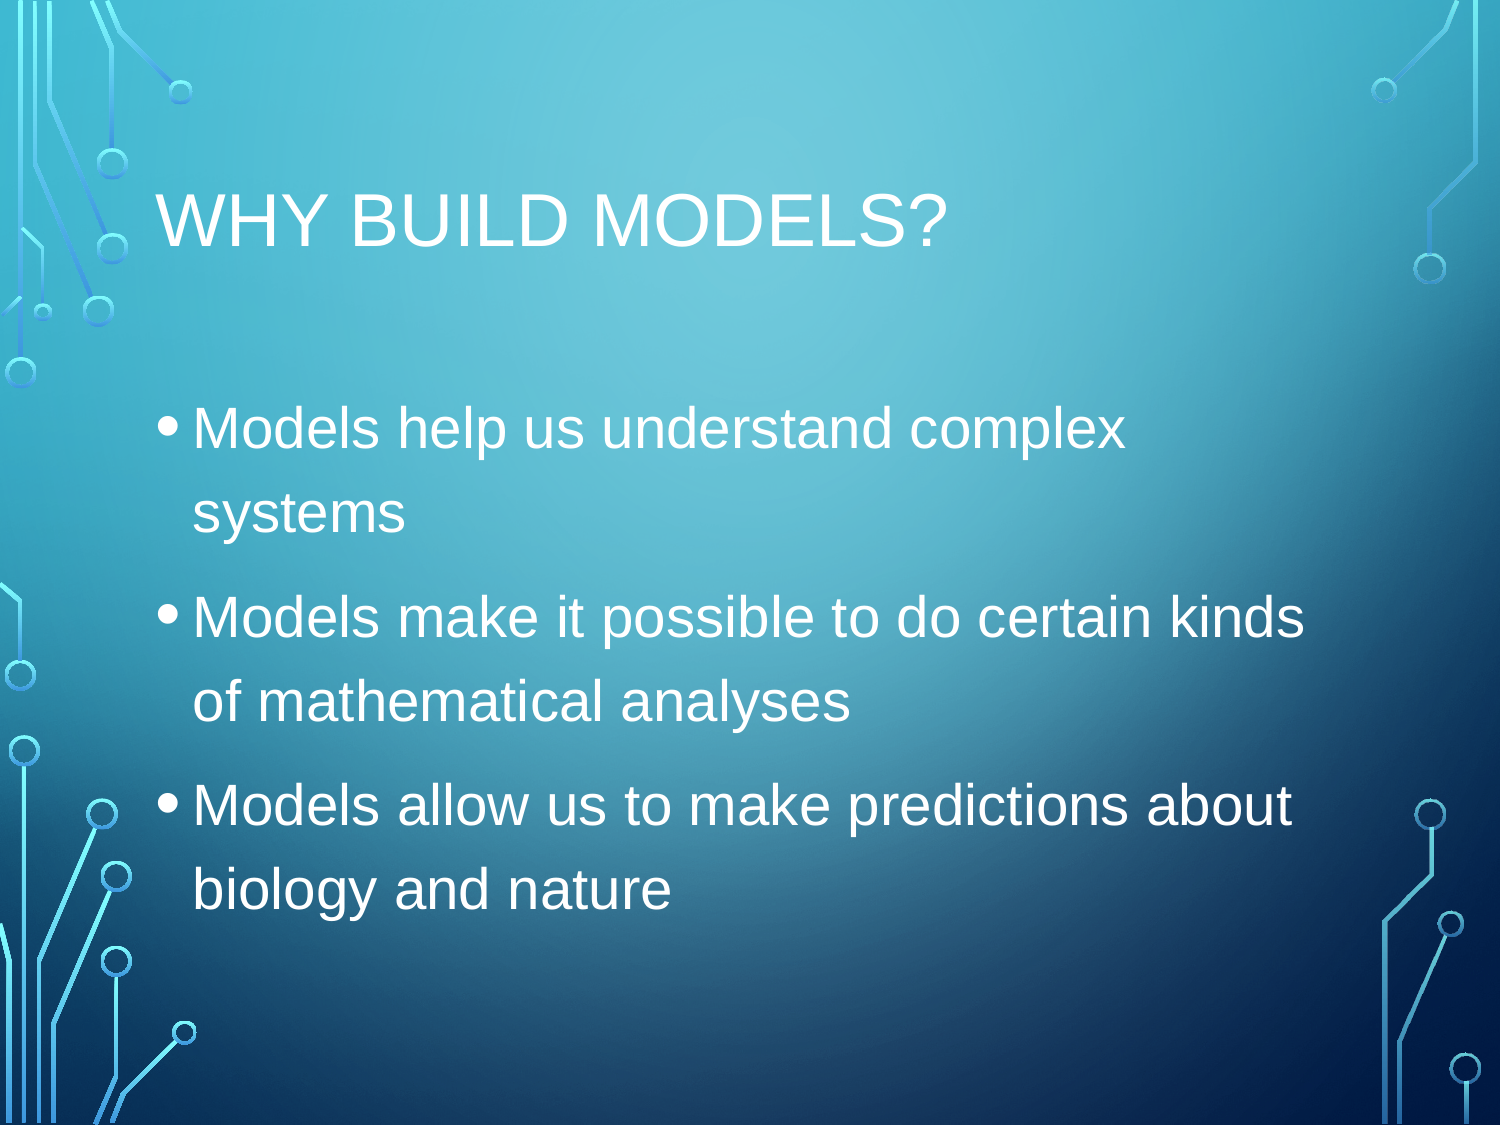

# Why build models?
Models help us understand complex systems
Models make it possible to do certain kinds of mathematical analyses
Models allow us to make predictions about biology and nature